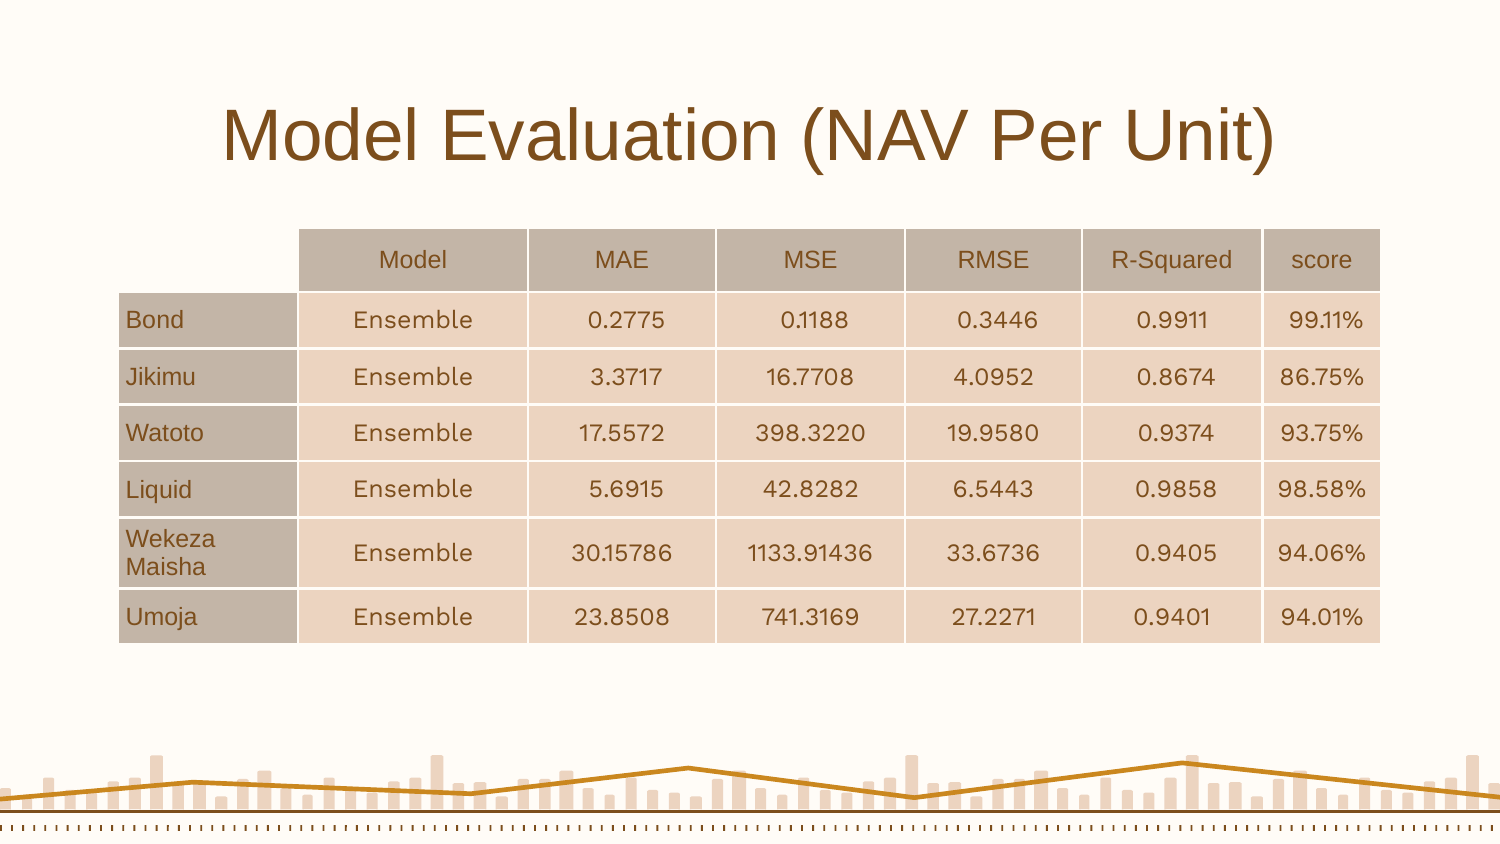

# Model Evaluation (NAV Per Unit)
|  | Model | MAE | MSE | RMSE | R-Squared | score |
| --- | --- | --- | --- | --- | --- | --- |
| Bond | Ensemble | 0.2775 | 0.1188 | 0.3446 | 0.9911 | 99.11% |
| Jikimu | Ensemble | 3.3717 | 16.7708 | 4.0952 | 0.8674 | 86.75% |
| Watoto | Ensemble | 17.5572 | 398.3220 | 19.9580 | 0.9374 | 93.75% |
| Liquid | Ensemble | 5.6915 | 42.8282 | 6.5443 | 0.9858 | 98.58% |
| Wekeza Maisha | Ensemble | 30.15786 | 1133.91436 | 33.6736 | 0.9405 | 94.06% |
| Umoja | Ensemble | 23.8508 | 741.3169 | 27.2271 | 0.9401 | 94.01% |